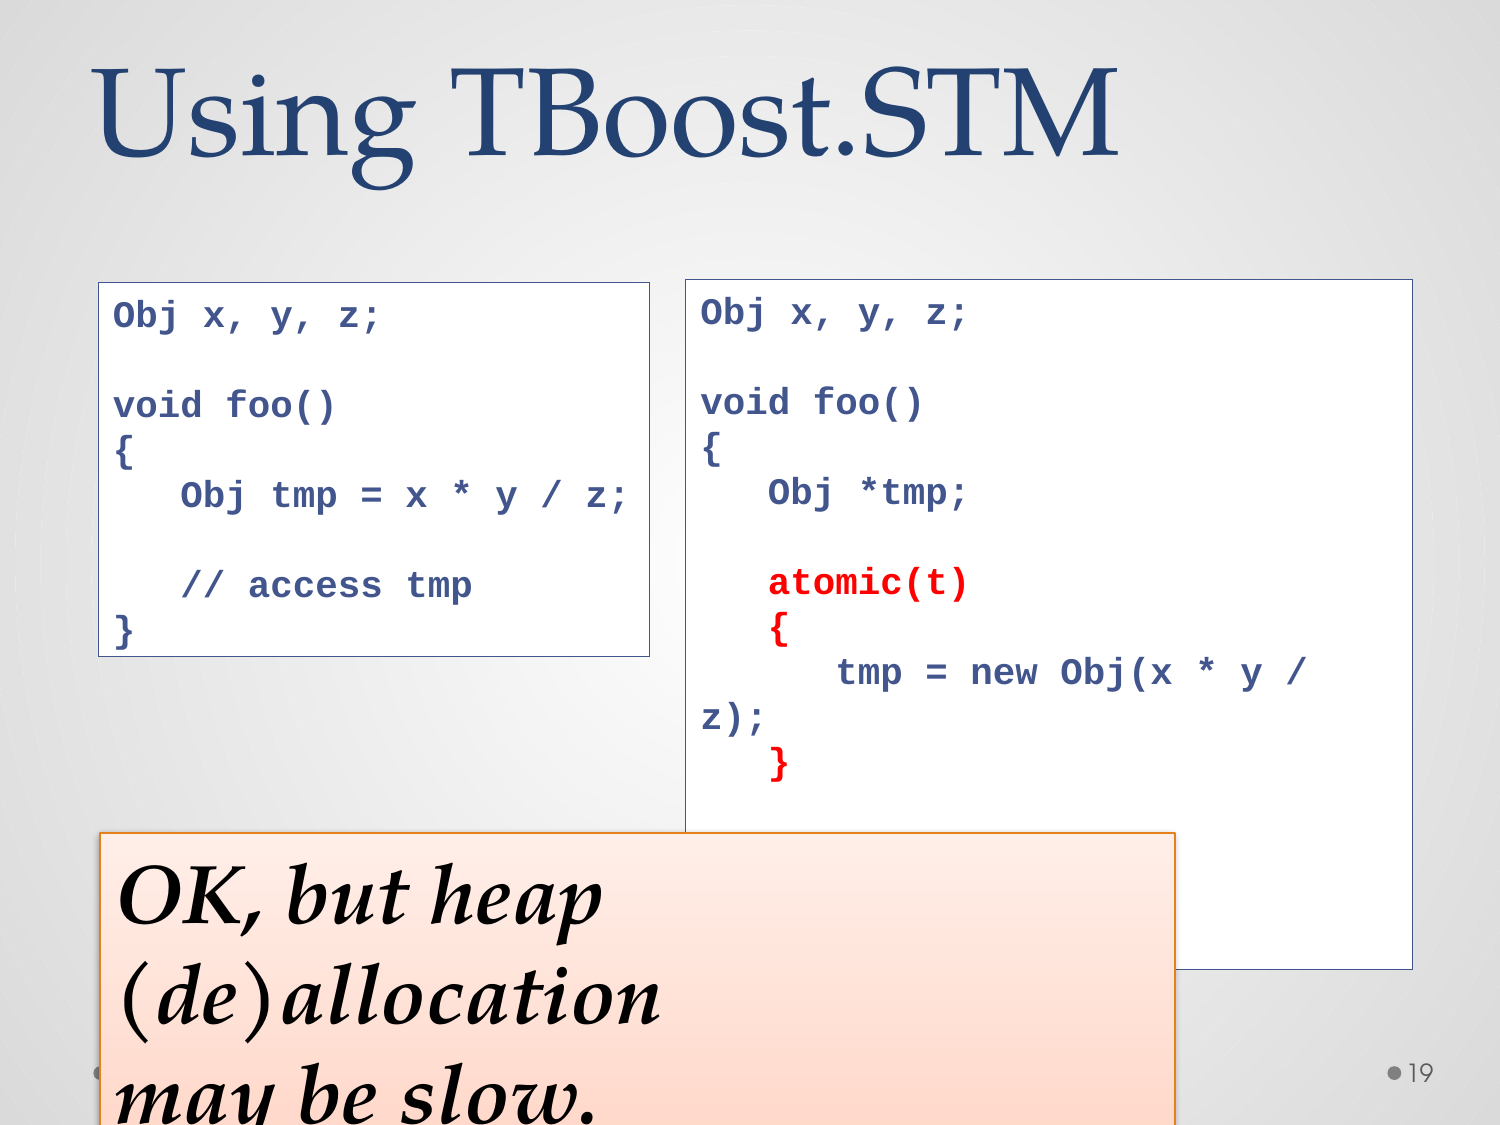

# Using TBoost.STM
Obj x, y, z;

void foo()
{
   Obj *tmp;

   atomic(t)
   {
      tmp = new Obj(x * y / z);
   }

   // access tmp
   delete tmp;
}
Obj x, y, z;

void foo()
{
   Obj tmp = x * y / z;

   // access tmp
}
OK, but heap (de)allocation
may be slow.
Gottschlich
19